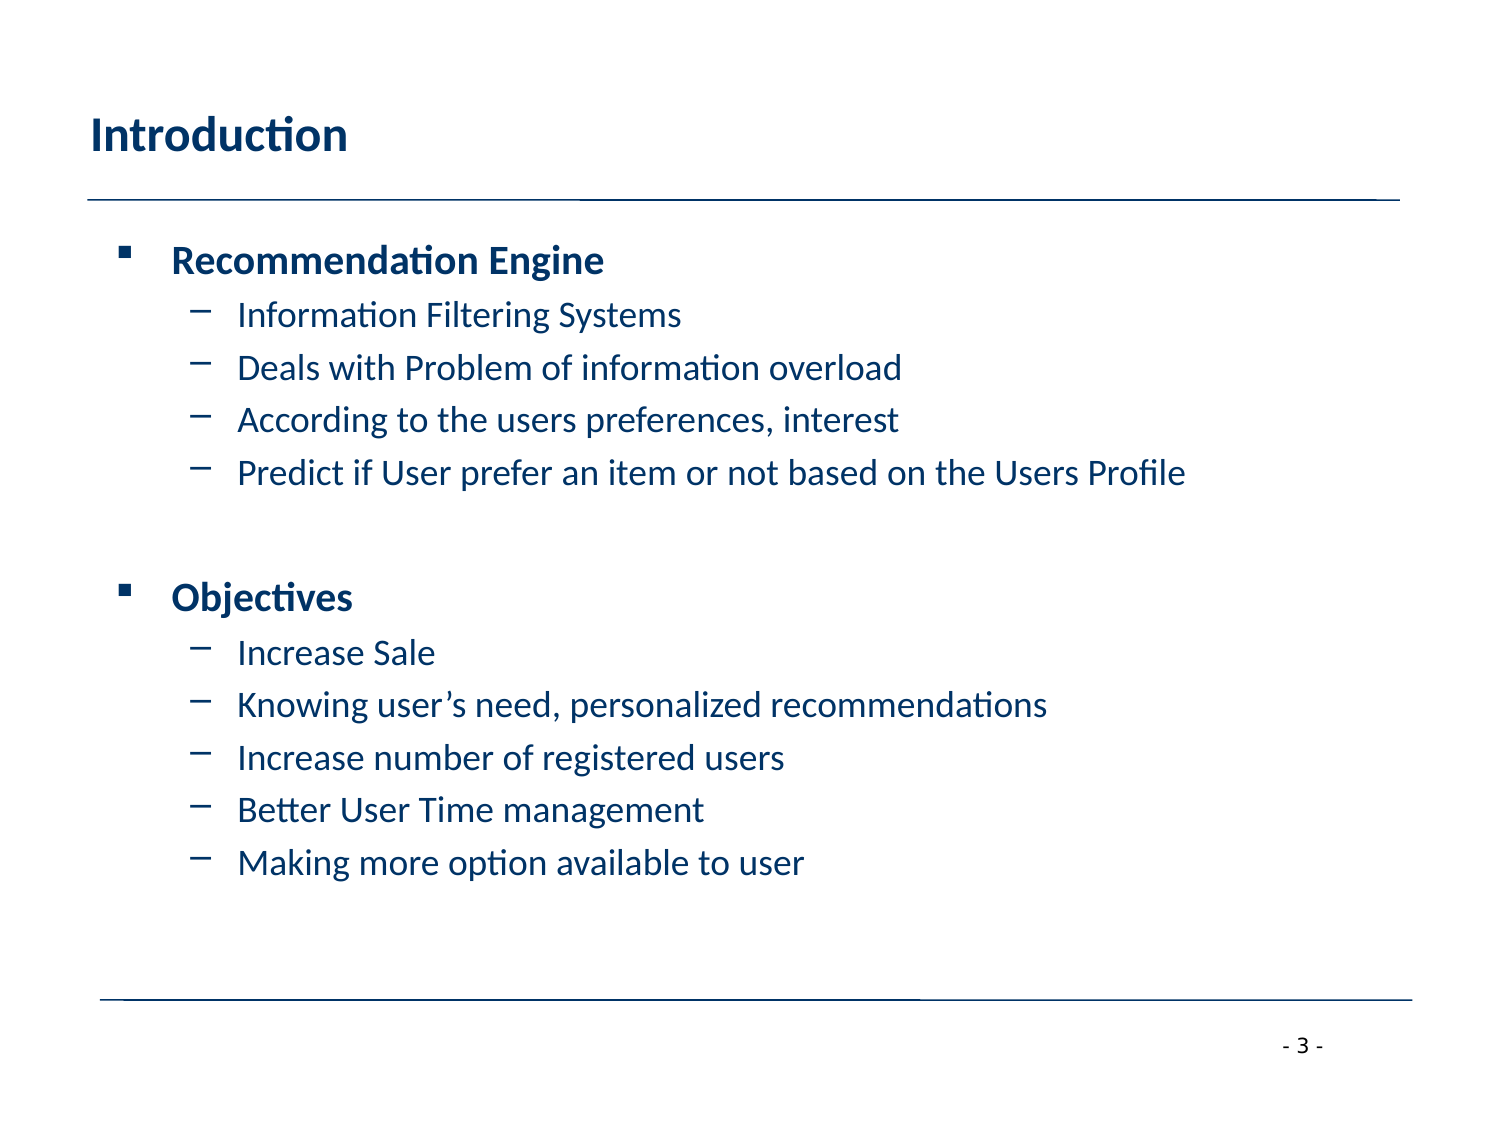

# Introduction
Recommendation Engine
Information Filtering Systems
Deals with Problem of information overload
According to the users preferences, interest
Predict if User prefer an item or not based on the Users Profile

Objectives
Increase Sale
Knowing user’s need, personalized recommendations
Increase number of registered users
Better User Time management
Making more option available to user